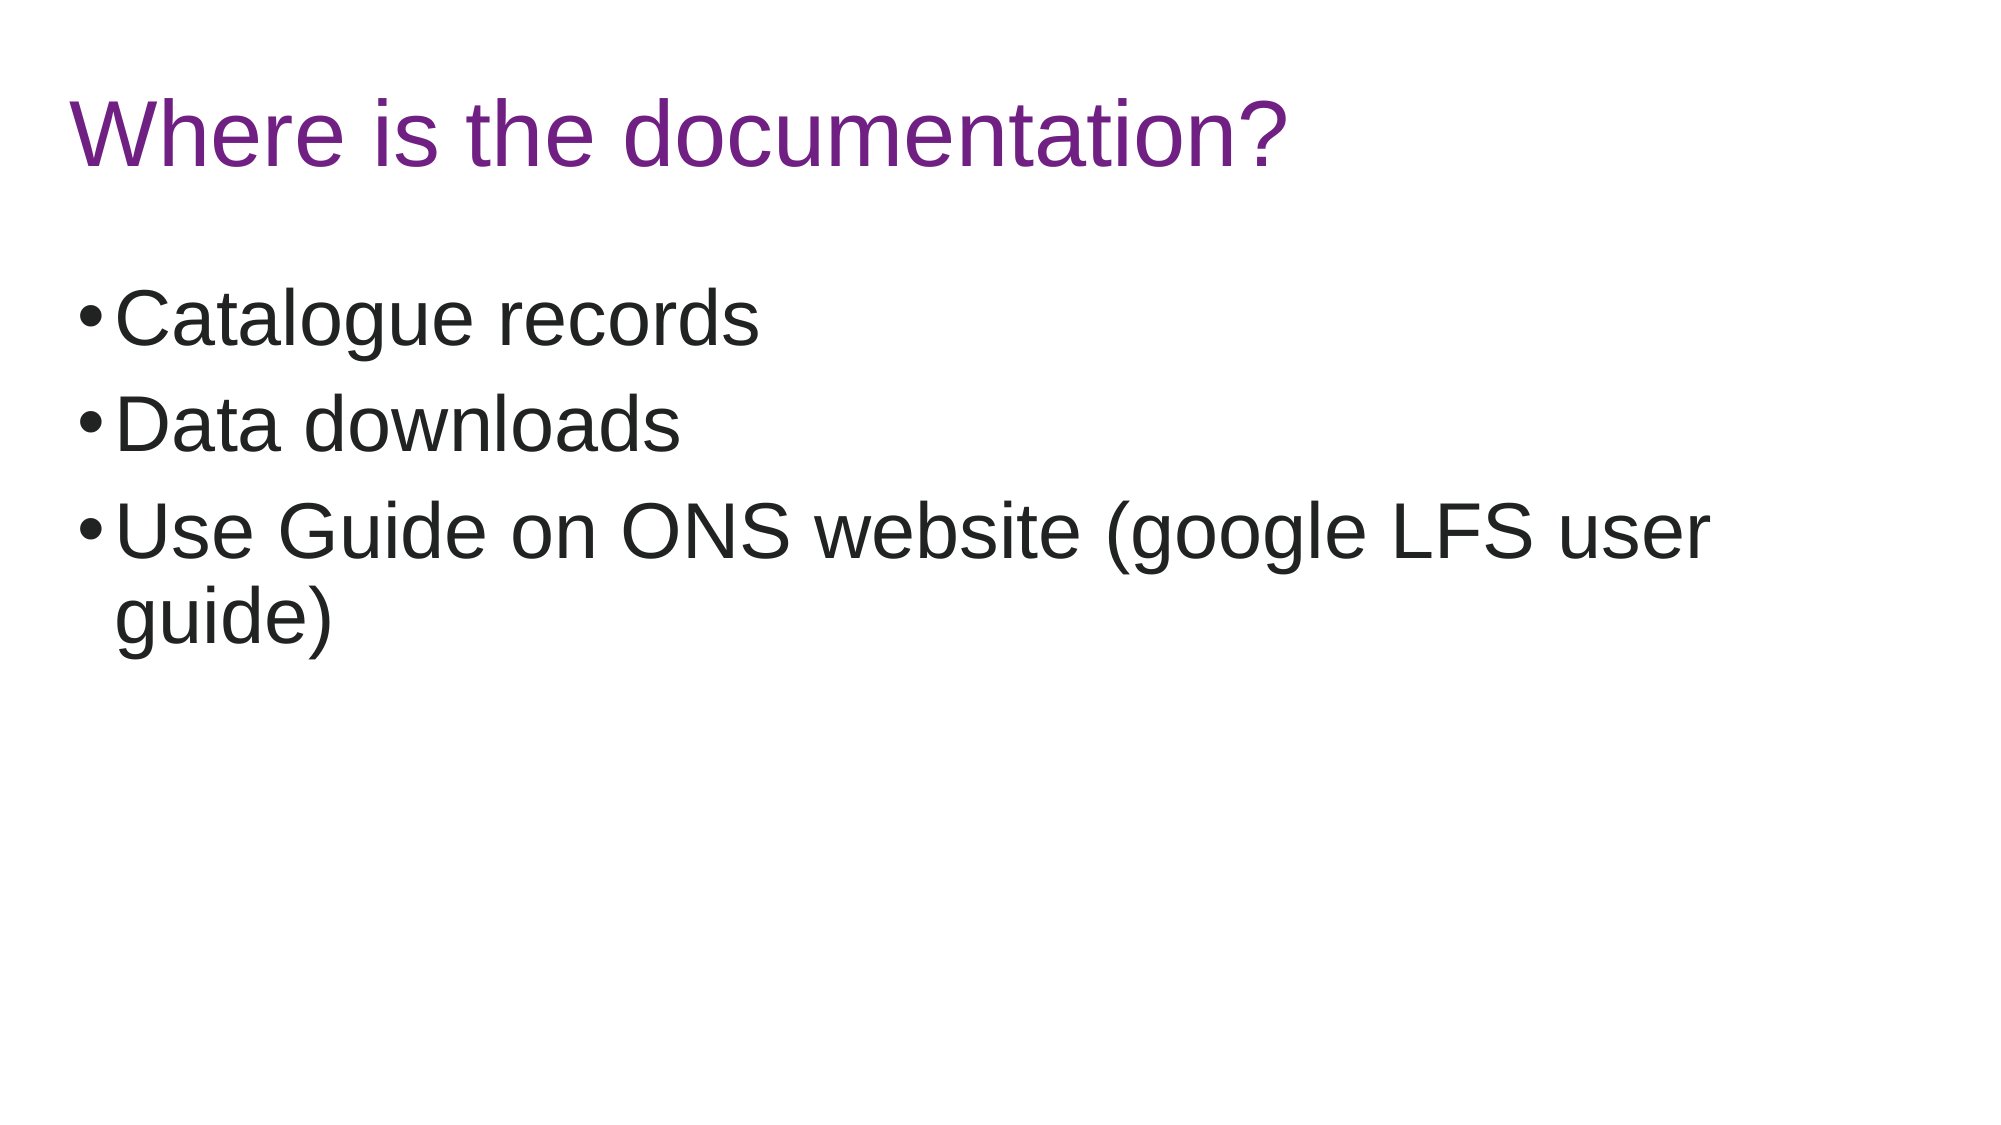

# Where is the documentation?
Catalogue records
Data downloads
Use Guide on ONS website (google LFS user guide)